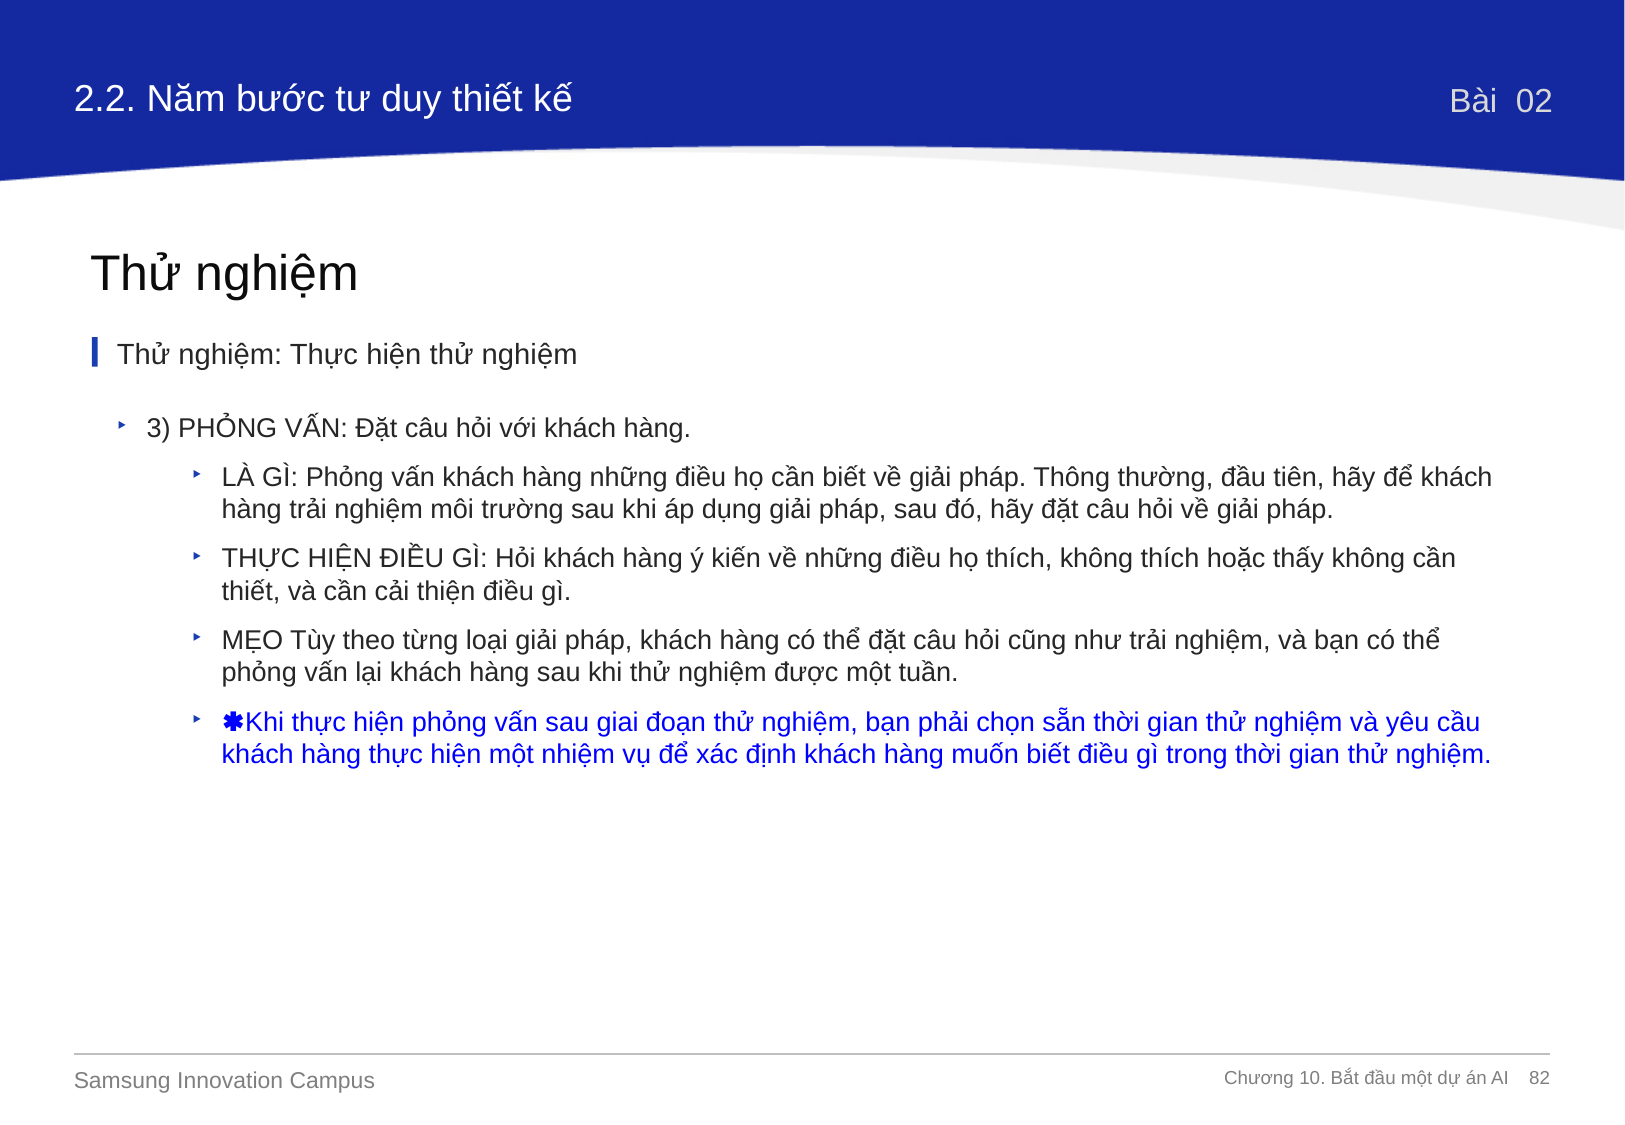

2.2. Năm bước tư duy thiết kế
Bài  02
Thử nghiệm
Thử nghiệm: Thực hiện thử nghiệm

3) PHỎNG VẤN: Đặt câu hỏi với khách hàng.
LÀ GÌ: Phỏng vấn khách hàng những điều họ cần biết về giải pháp. Thông thường, đầu tiên, hãy để khách hàng trải nghiệm môi trường sau khi áp dụng giải pháp, sau đó, hãy đặt câu hỏi về giải pháp.
THỰC HIỆN ĐIỀU GÌ: Hỏi khách hàng ý kiến về những điều họ thích, không thích hoặc thấy không cần thiết, và cần cải thiện điều gì.
MẸO Tùy theo từng loại giải pháp, khách hàng có thể đặt câu hỏi cũng như trải nghiệm, và bạn có thể phỏng vấn lại khách hàng sau khi thử nghiệm được một tuần.
🞺Khi thực hiện phỏng vấn sau giai đoạn thử nghiệm, bạn phải chọn sẵn thời gian thử nghiệm và yêu cầu khách hàng thực hiện một nhiệm vụ để xác định khách hàng muốn biết điều gì trong thời gian thử nghiệm.